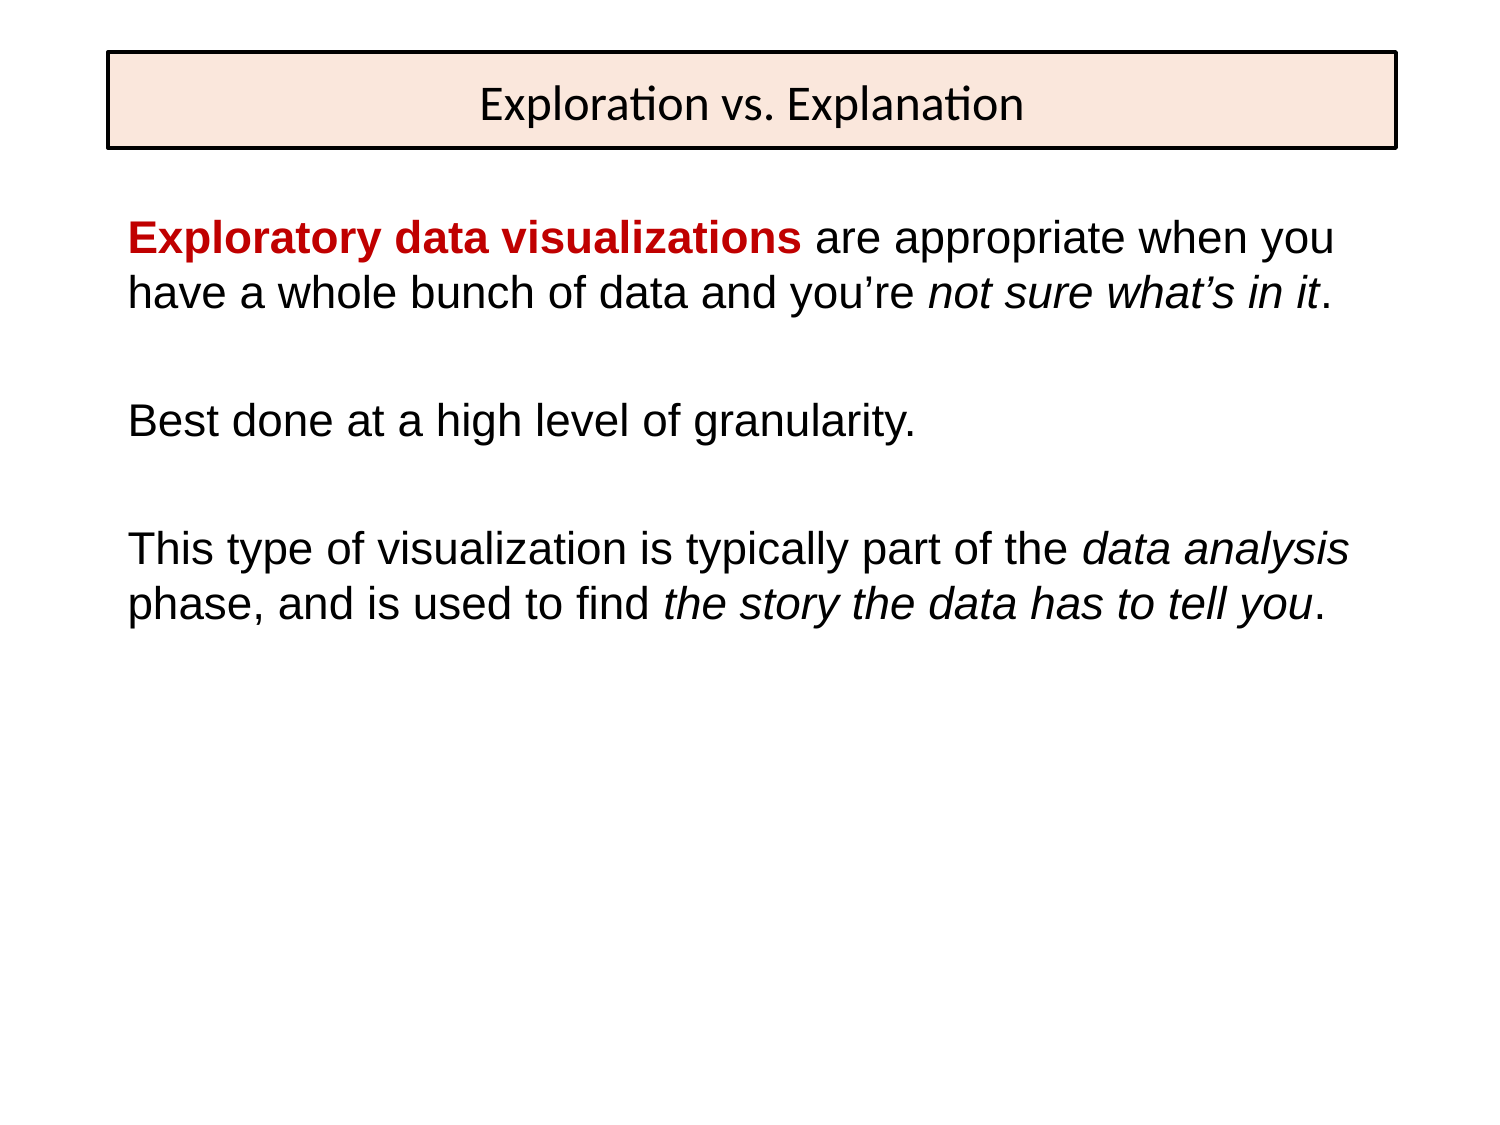

# Exploration vs. Explanation
Exploratory data visualizations are appropriate when you have a whole bunch of data and you’re not sure what’s in it.

Best done at a high level of granularity.

This type of visualization is typically part of the data analysis phase, and is used to find the story the data has to tell you.